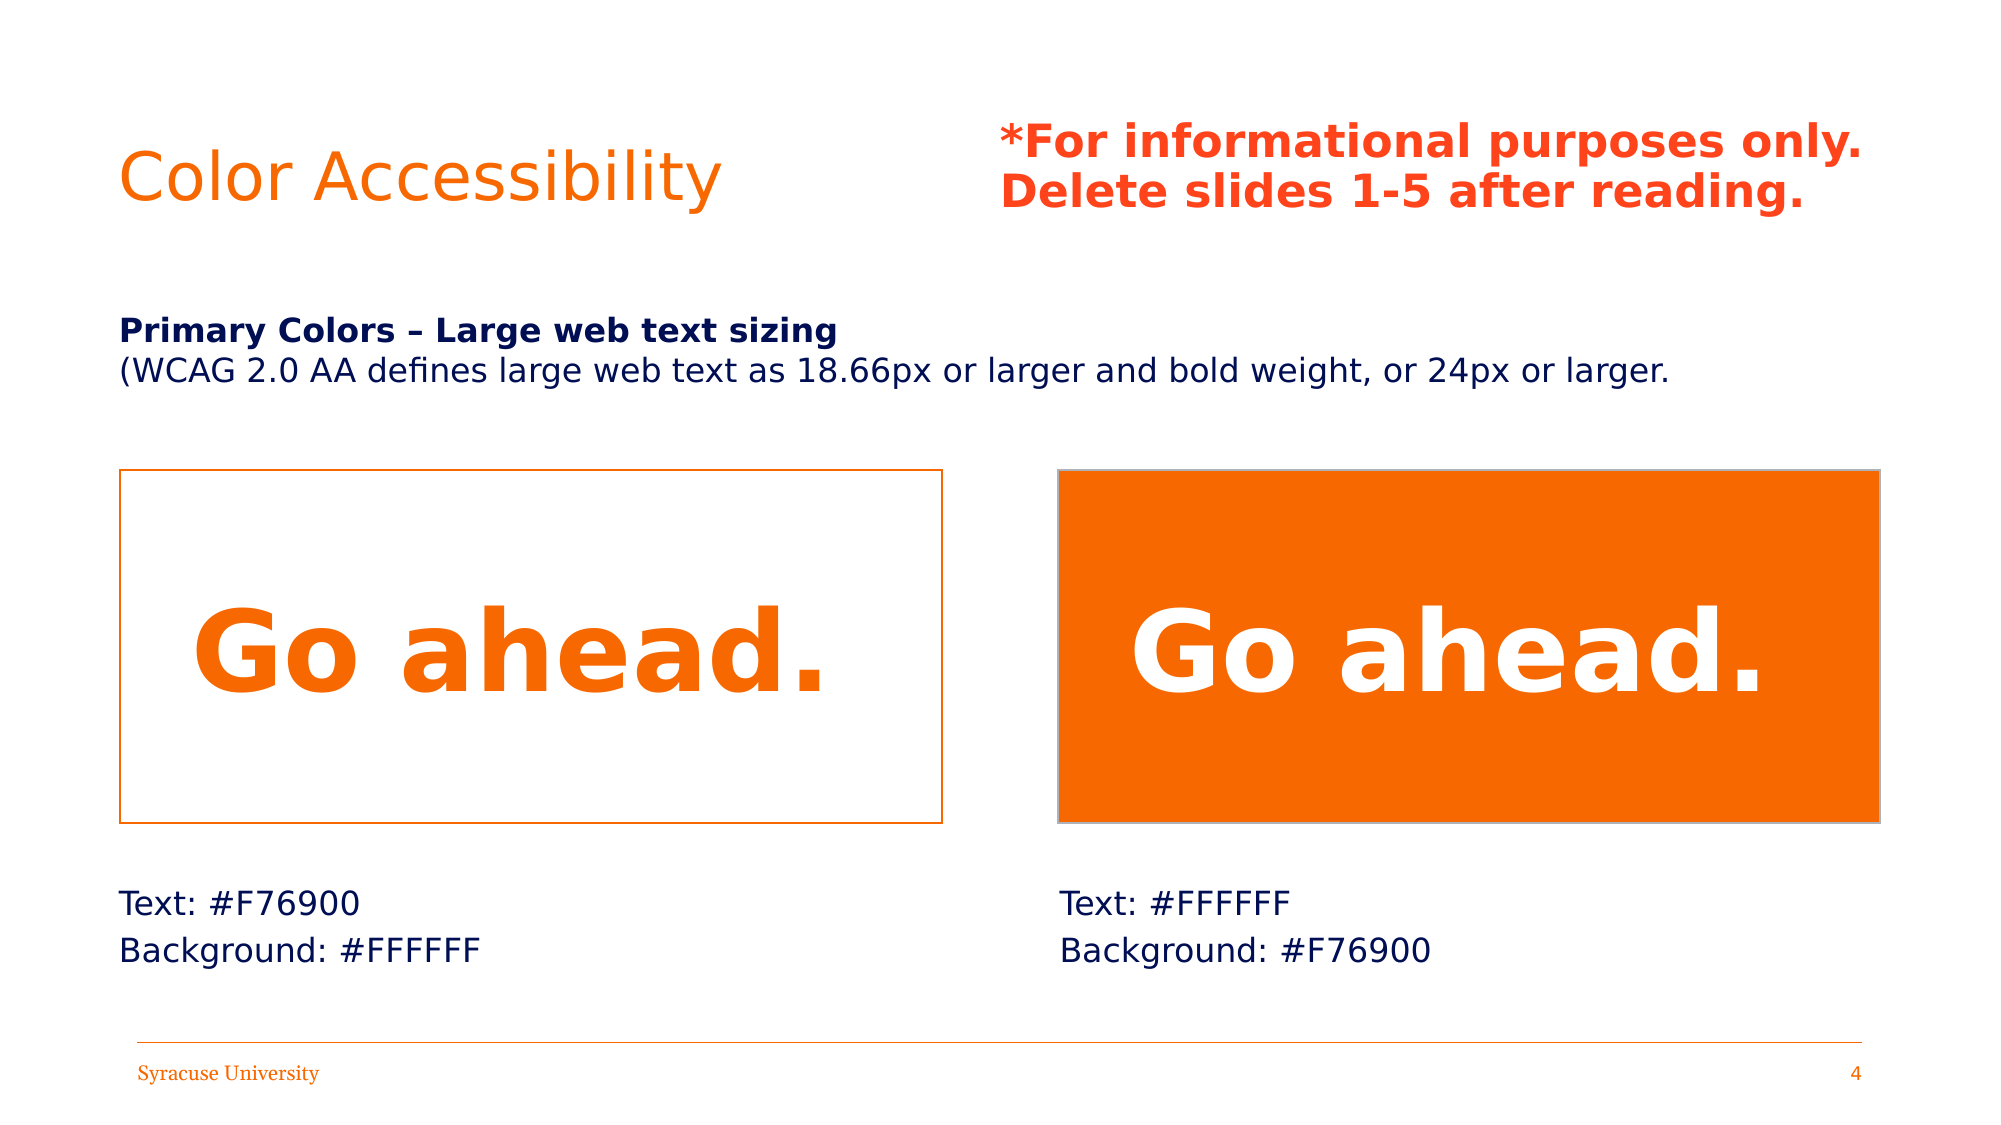

# Color Accessibility
*For informational purposes only. Delete slides 1-5 after reading.
Primary Colors – Large web text sizing
(WCAG 2.0 AA defines large web text as 18.66px or larger and bold weight, or 24px or larger.
Go ahead.
Go ahead.
Text: #F76900
Background: #FFFFFF
Text: #FFFFFF
Background: #F76900